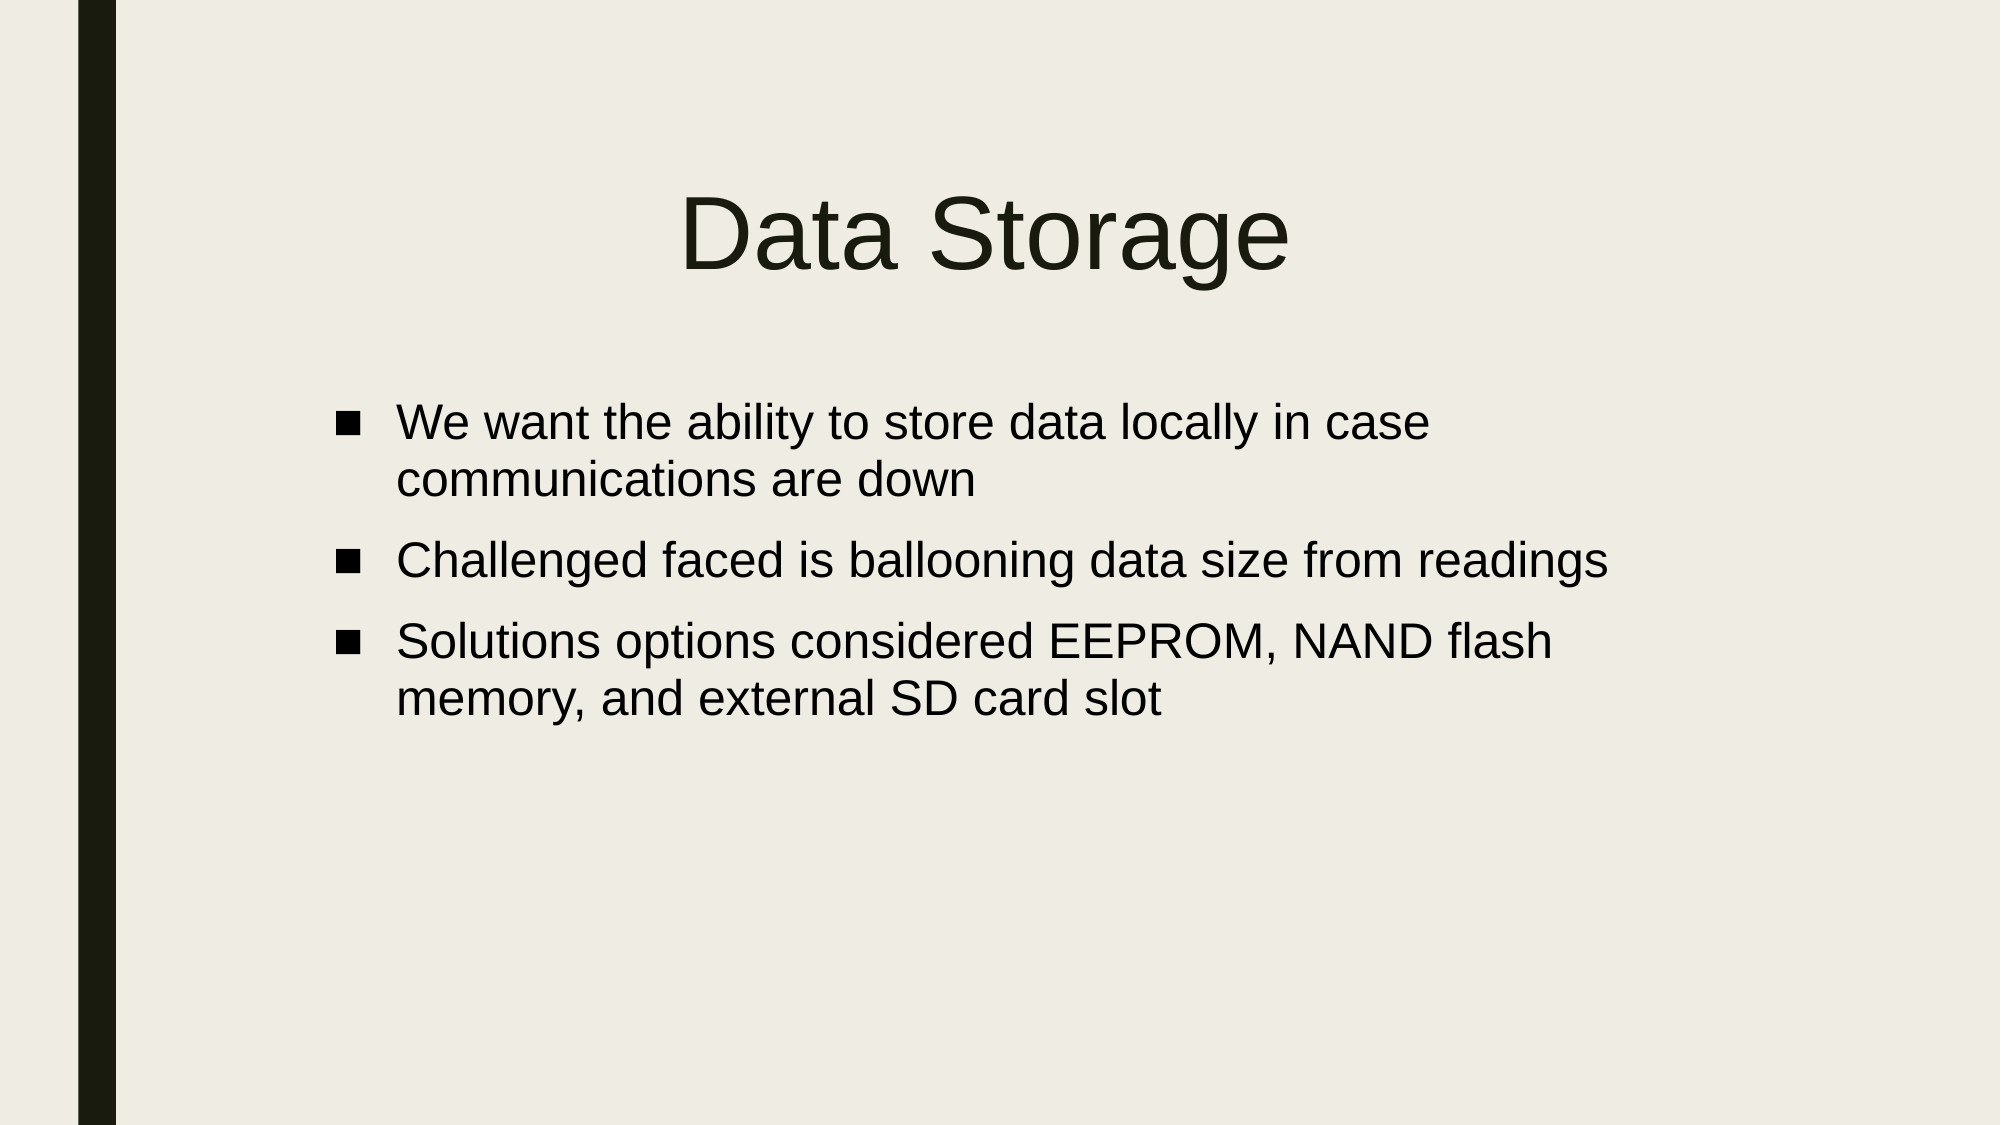

# Data Storage
We want the ability to store data locally in case communications are down
Challenged faced is ballooning data size from readings
Solutions options considered EEPROM, NAND flash memory, and external SD card slot